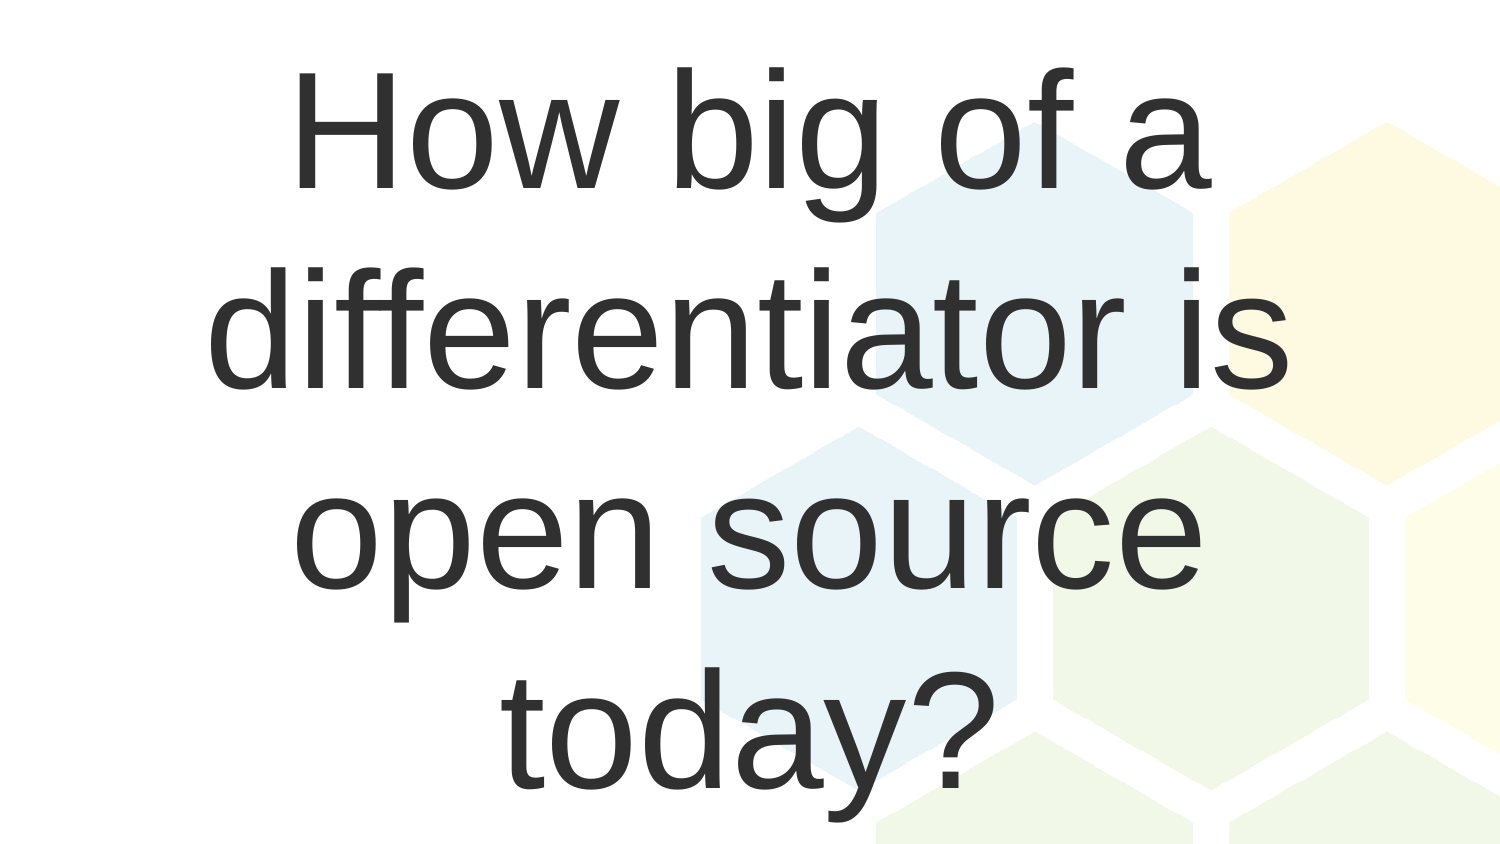

How big of a differentiator is open source today?